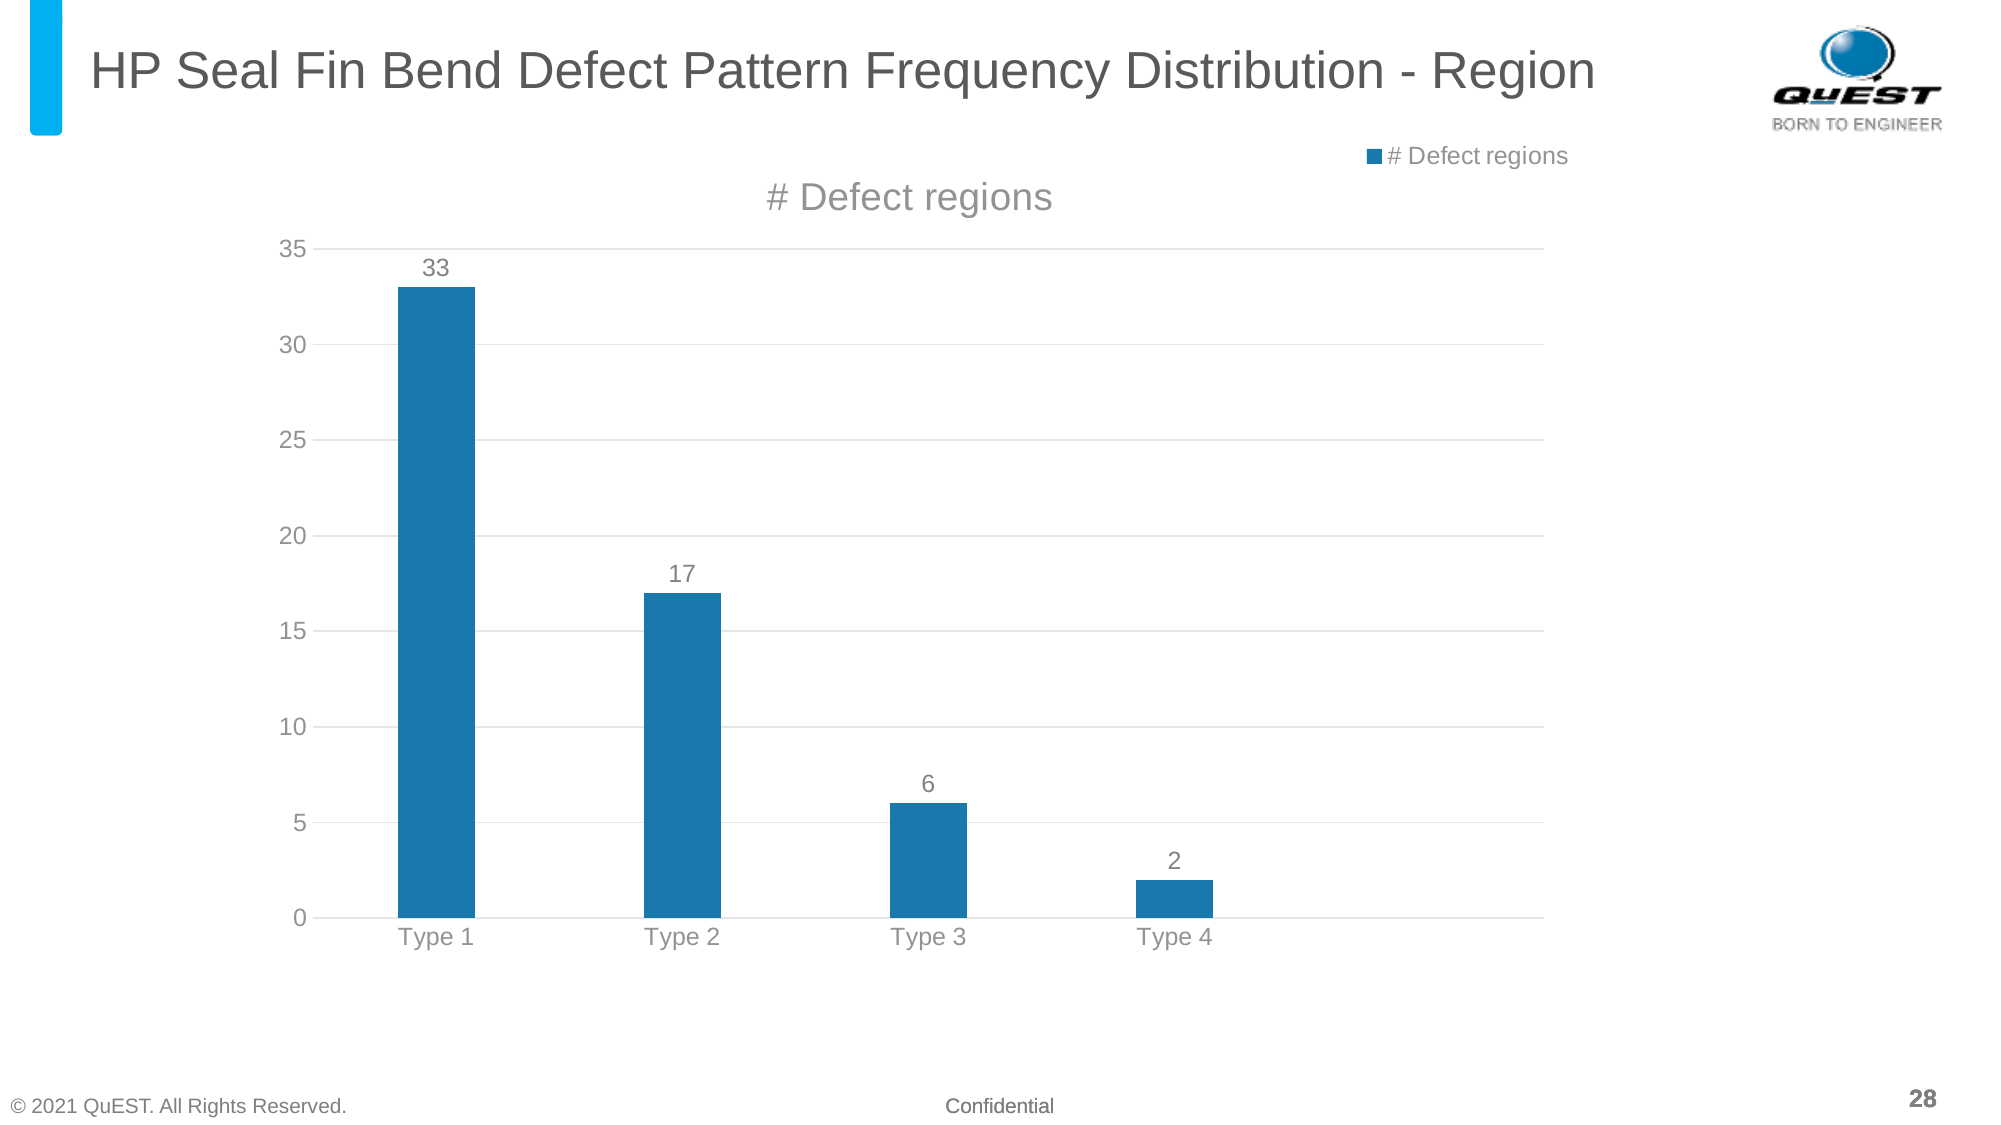

# HP Seal Fin Bend Defect Pattern Frequency Distribution - Region

### Chart:

| Category | # Defect regions |
|---|---|
| Type 1 | 33.0 |
| Type 2 | 17.0 |
| Type 3 | 6.0 |
| Type 4 | 2.0 |